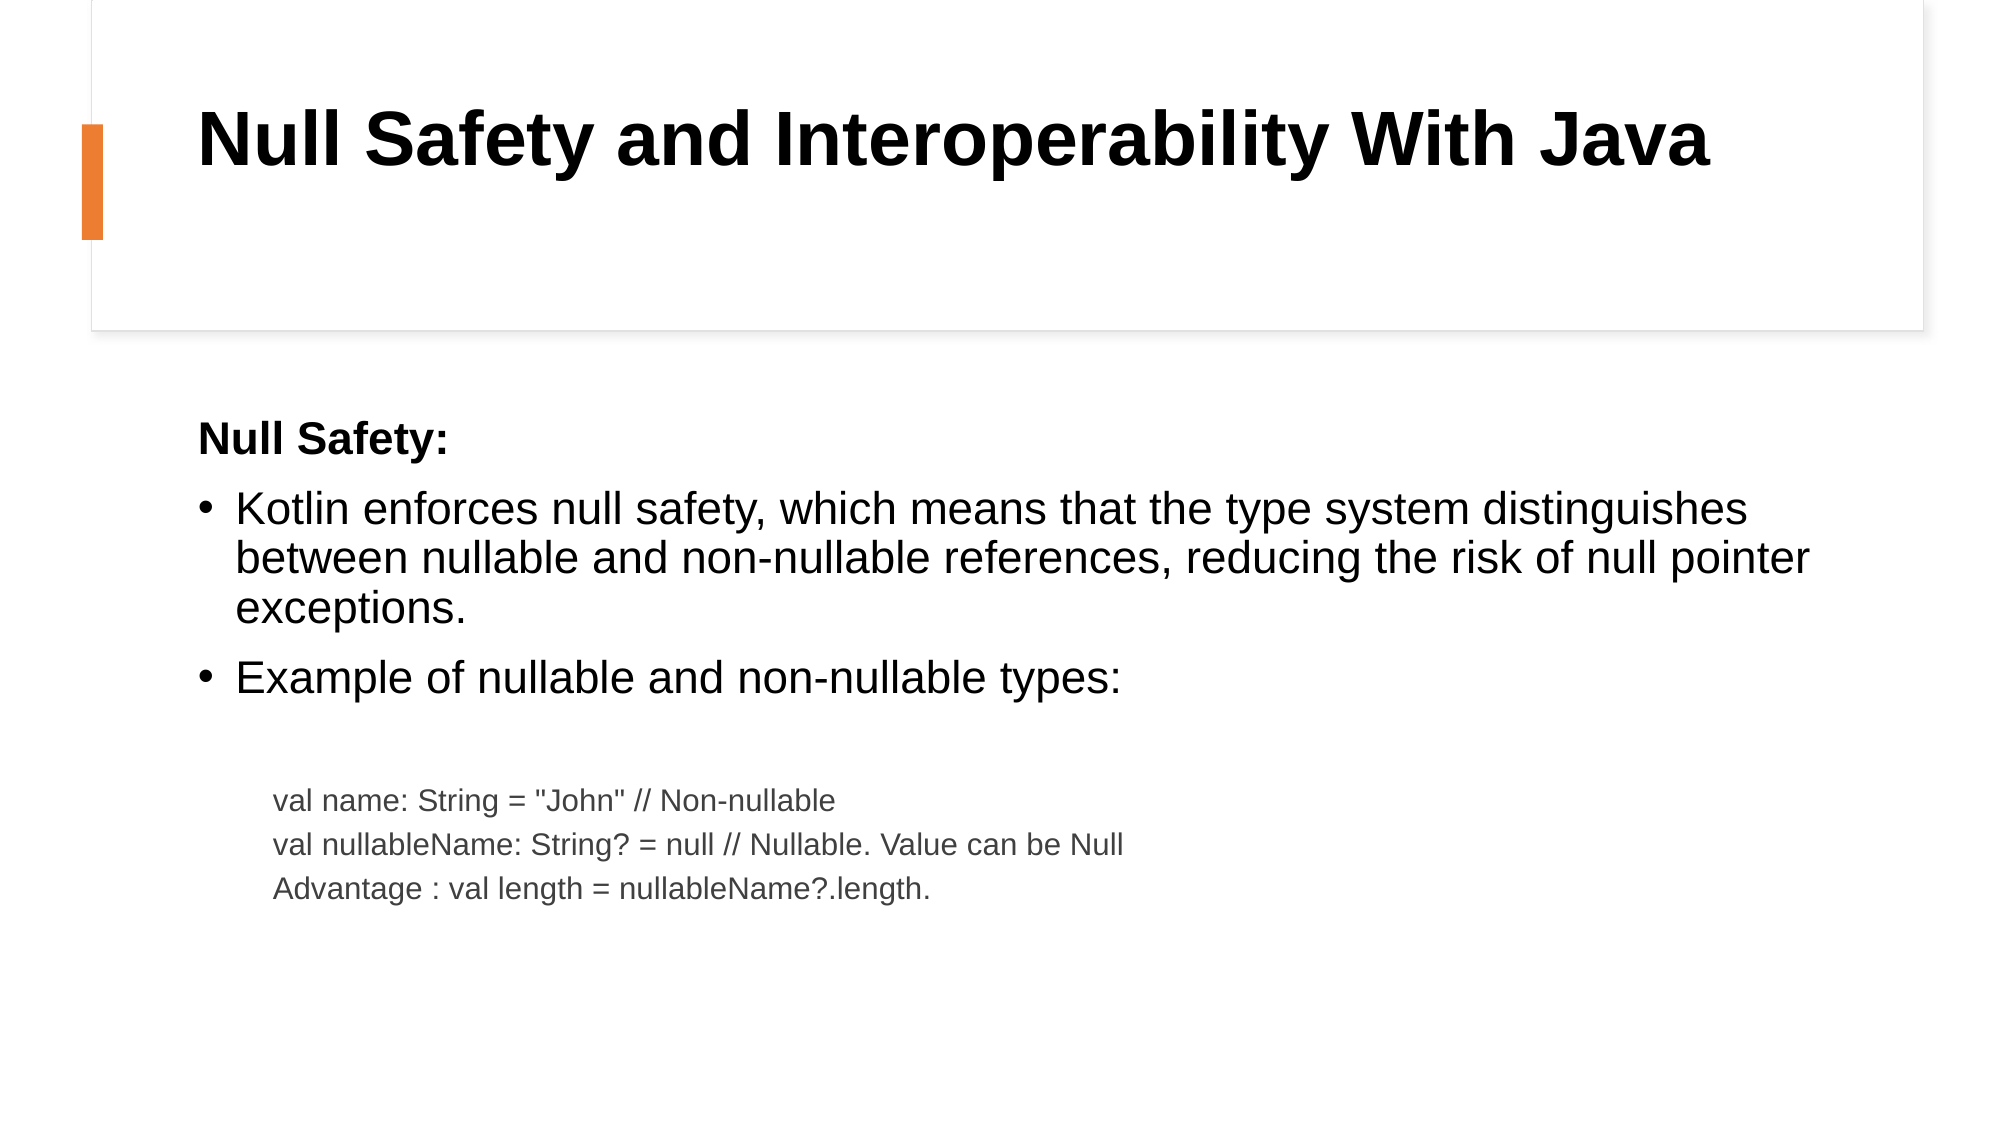

# Null Safety and Interoperability With Java

Null Safety:
Kotlin enforces null safety, which means that the type system distinguishes between nullable and non-nullable references, reducing the risk of null pointer exceptions.
Example of nullable and non-nullable types:

val name: String = "John" // Non-nullable
val nullableName: String? = null // Nullable. Value can be Null
Advantage : val length = nullableName?.length.